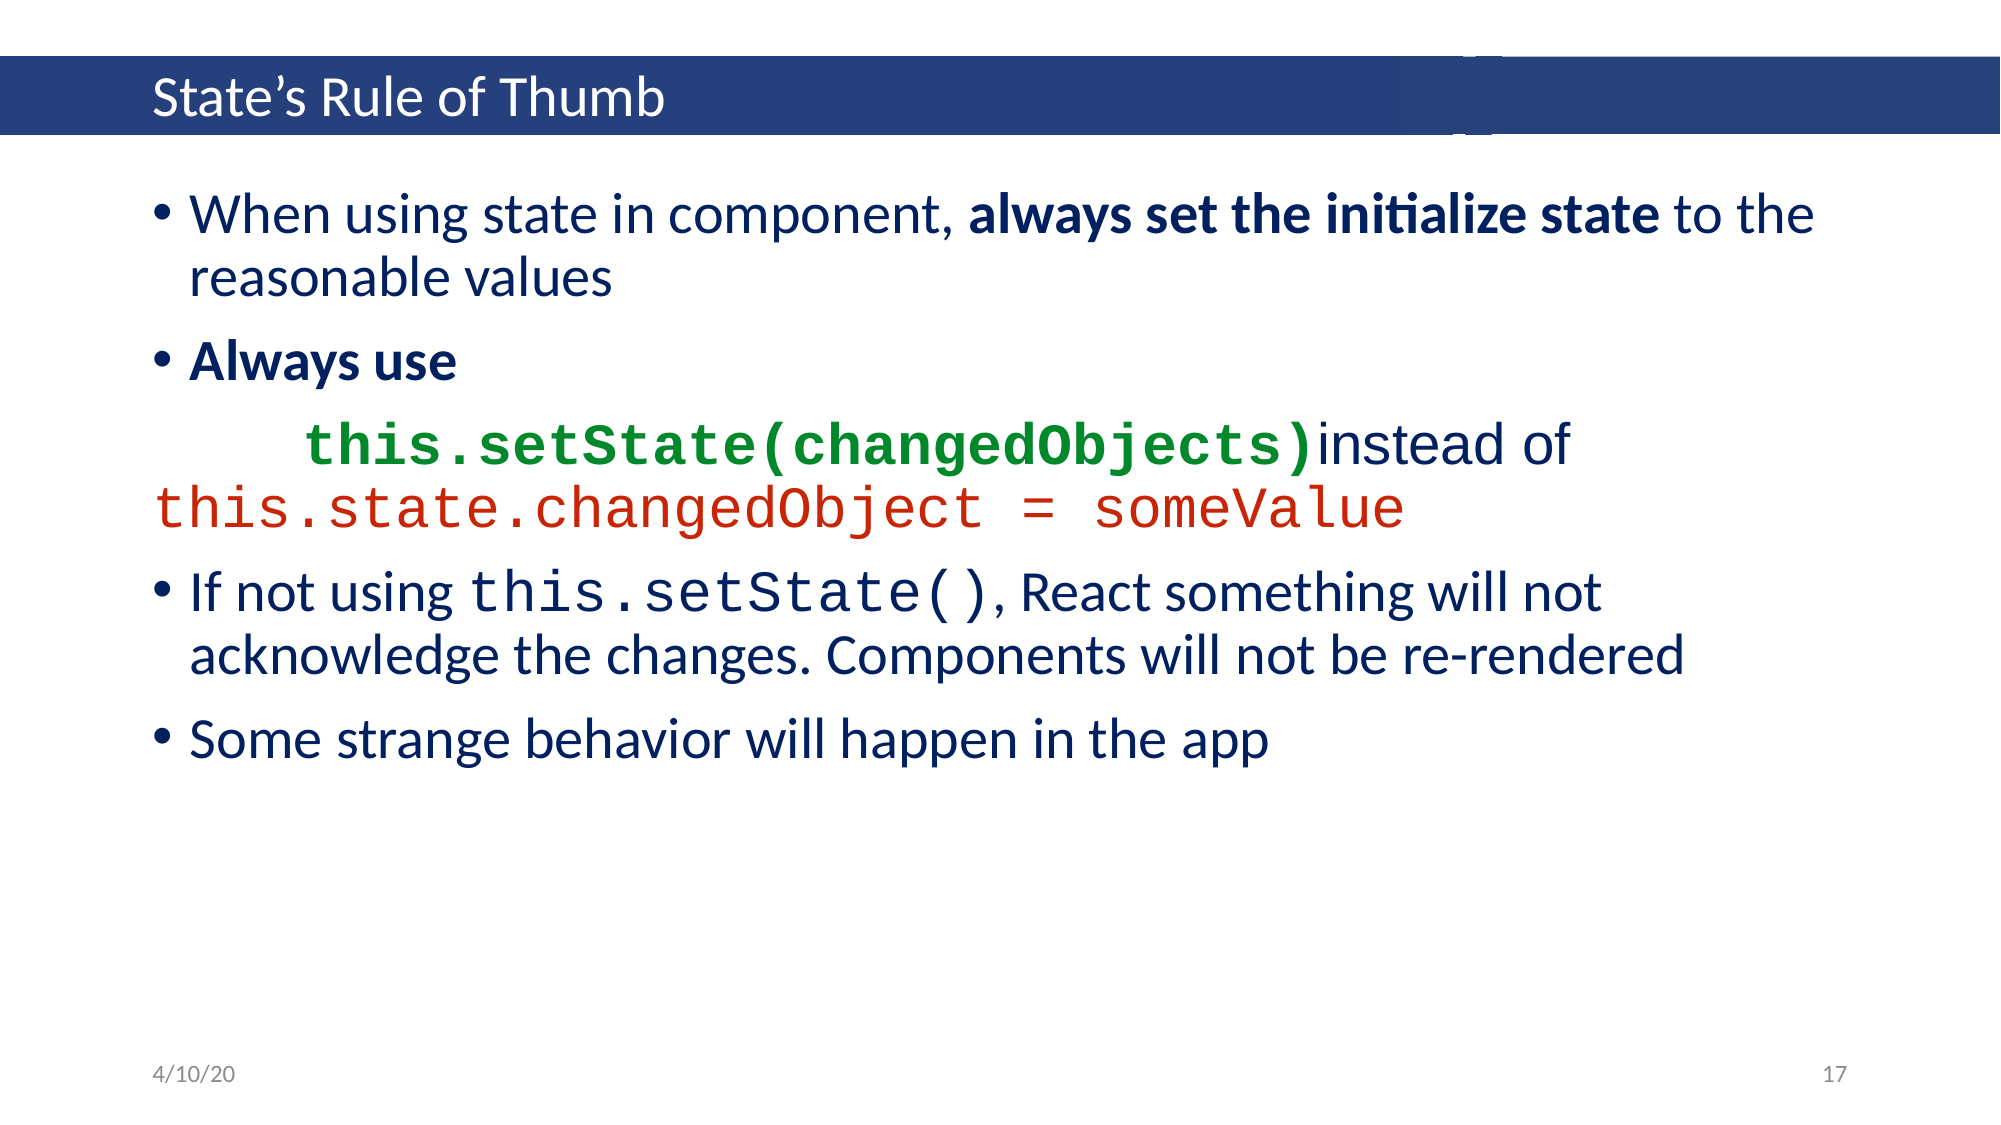

# State’s Rule of Thumb
When using state in component, always set the initialize state to the reasonable values
Always use
	this.setState(changedObjects)instead of  	this.state.changedObject = someValue
If not using this.setState(), React something will not acknowledge the changes. Components will not be re-rendered
Some strange behavior will happen in the app

4/10/20
17